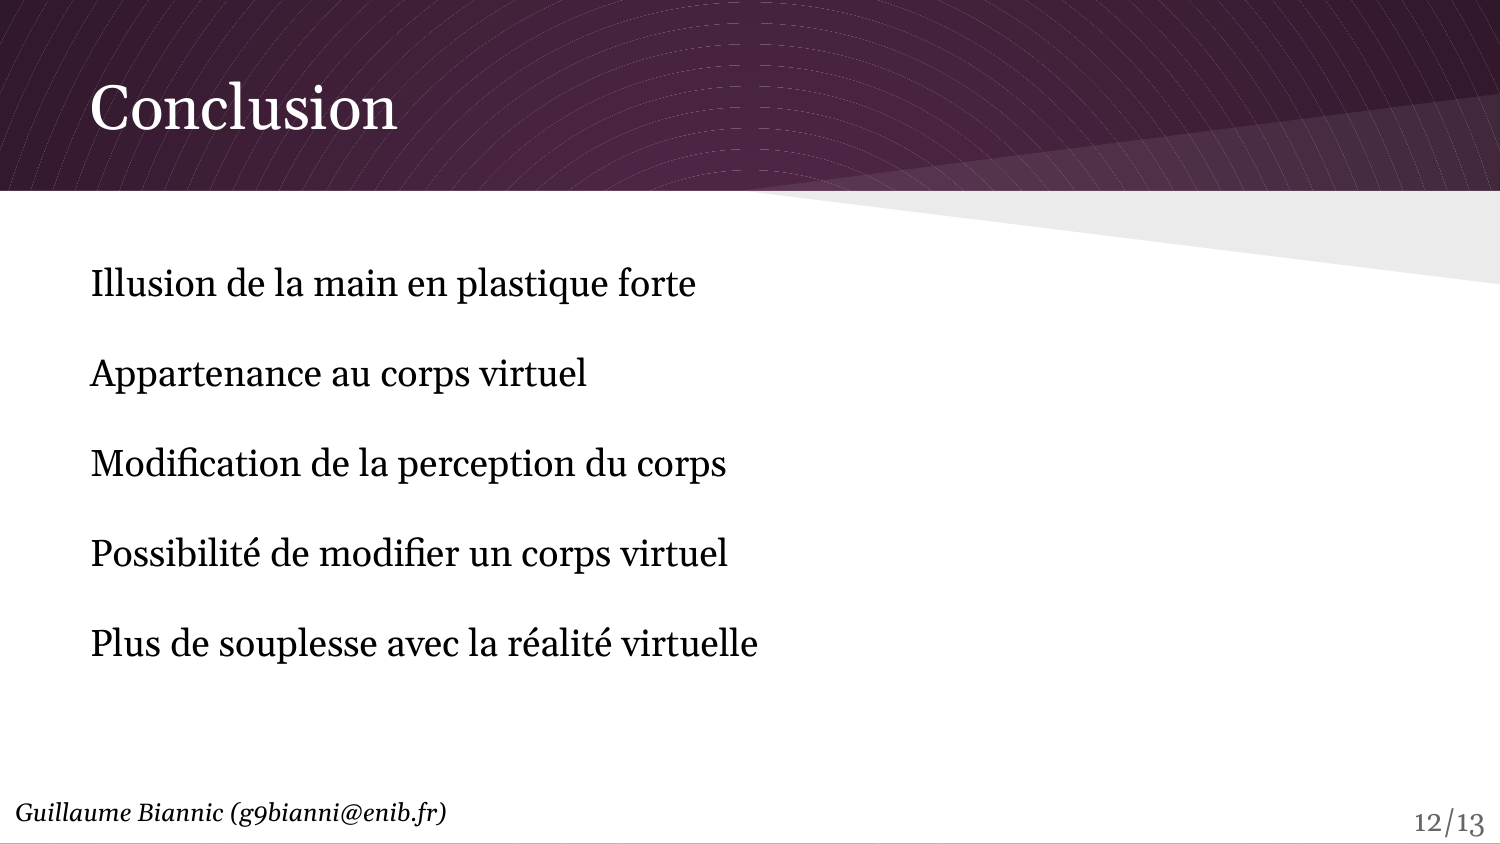

# Conclusion

Illusion de la main en plastique forte

Appartenance au corps virtuel

Modification de la perception du corps

Possibilité de modifier un corps virtuel

Plus de souplesse avec la réalité virtuelle
Guillaume Biannic (g9bianni@enib.fr)
12/13